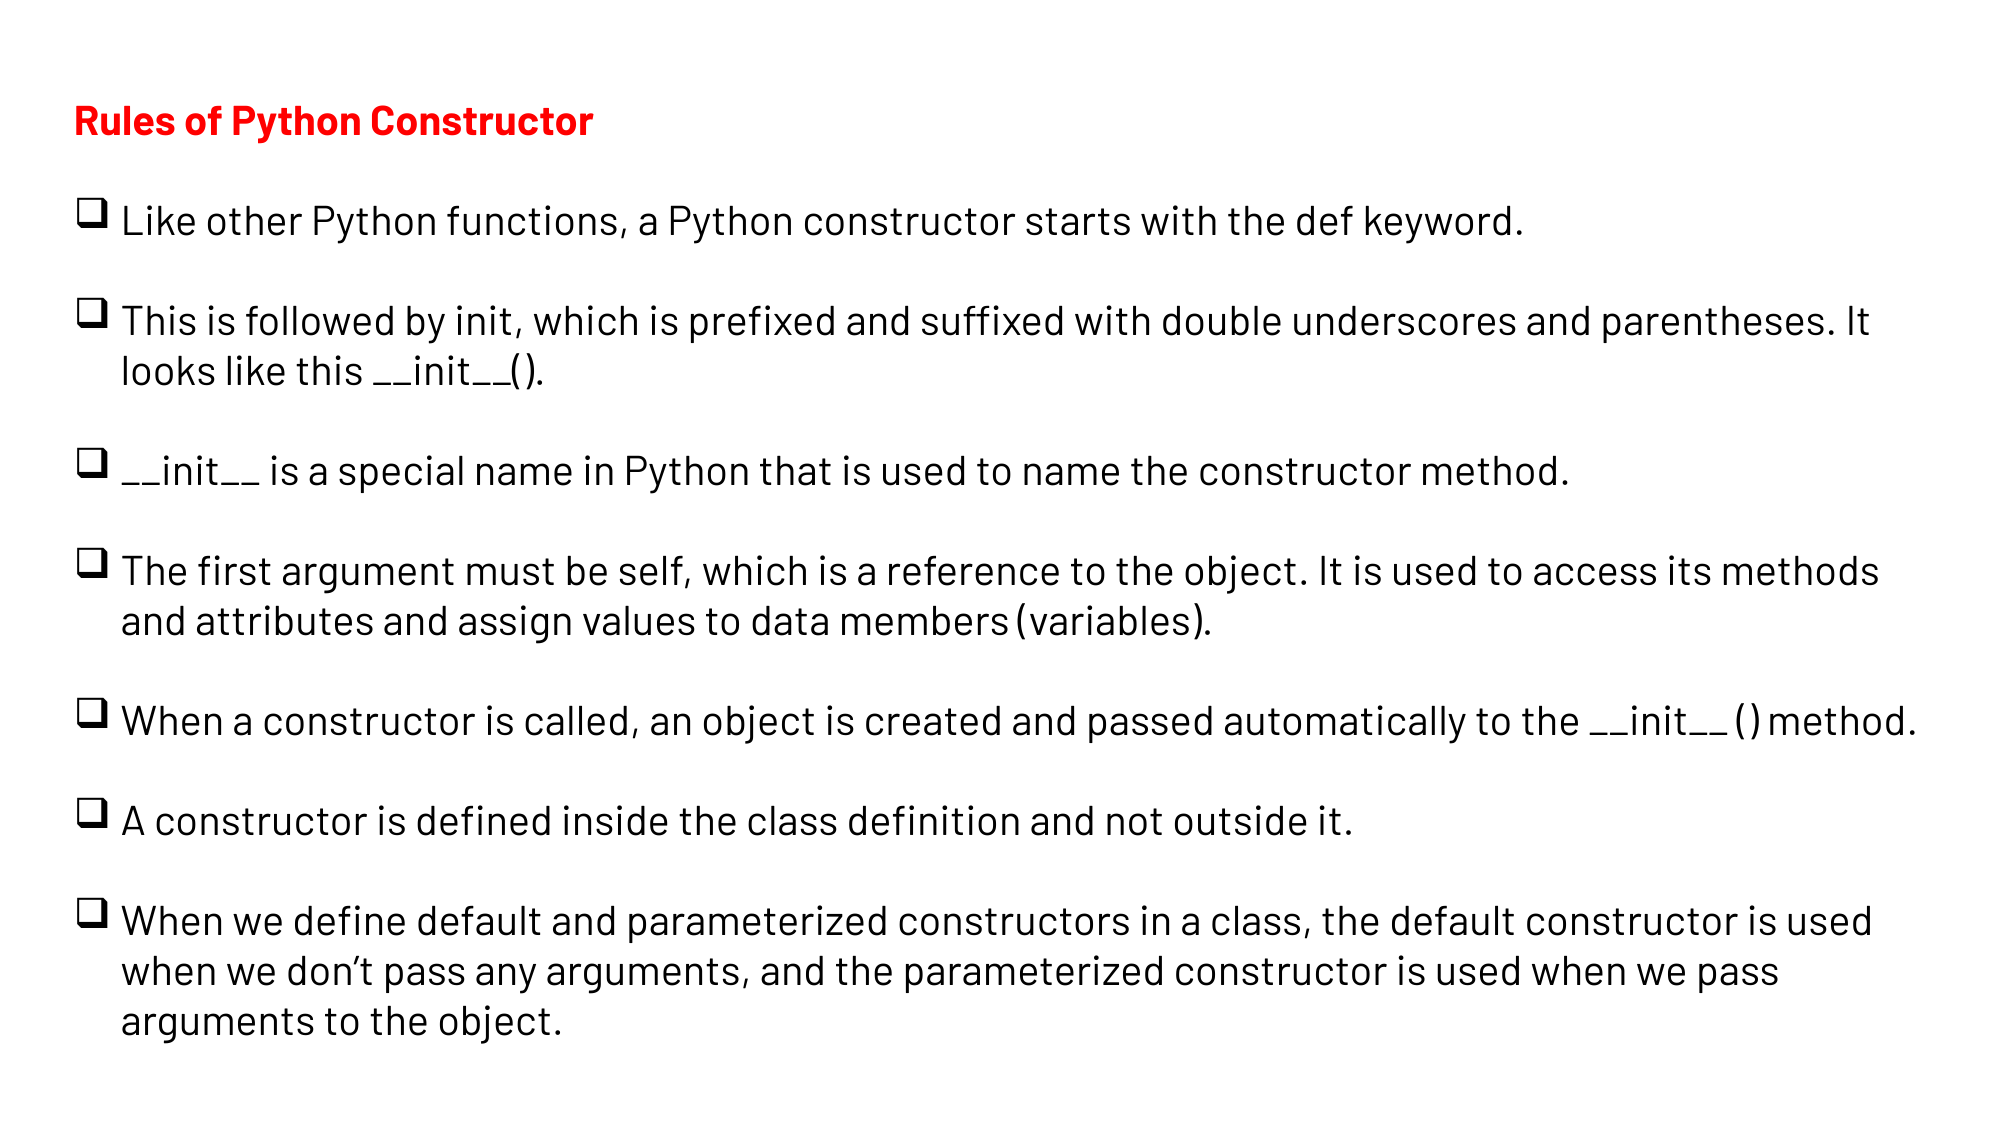

Rules of Python Constructor

Like other Python functions, a Python constructor starts with the def keyword.

This is followed by init, which is prefixed and suffixed with double underscores and parentheses. It looks like this __init__().

__init__ is a special name in Python that is used to name the constructor method.

The first argument must be self, which is a reference to the object. It is used to access its methods and attributes and assign values to data members (variables).

When a constructor is called, an object is created and passed automatically to the __init__ () method.

A constructor is defined inside the class definition and not outside it.

When we define default and parameterized constructors in a class, the default constructor is used when we don’t pass any arguments, and the parameterized constructor is used when we pass arguments to the object.